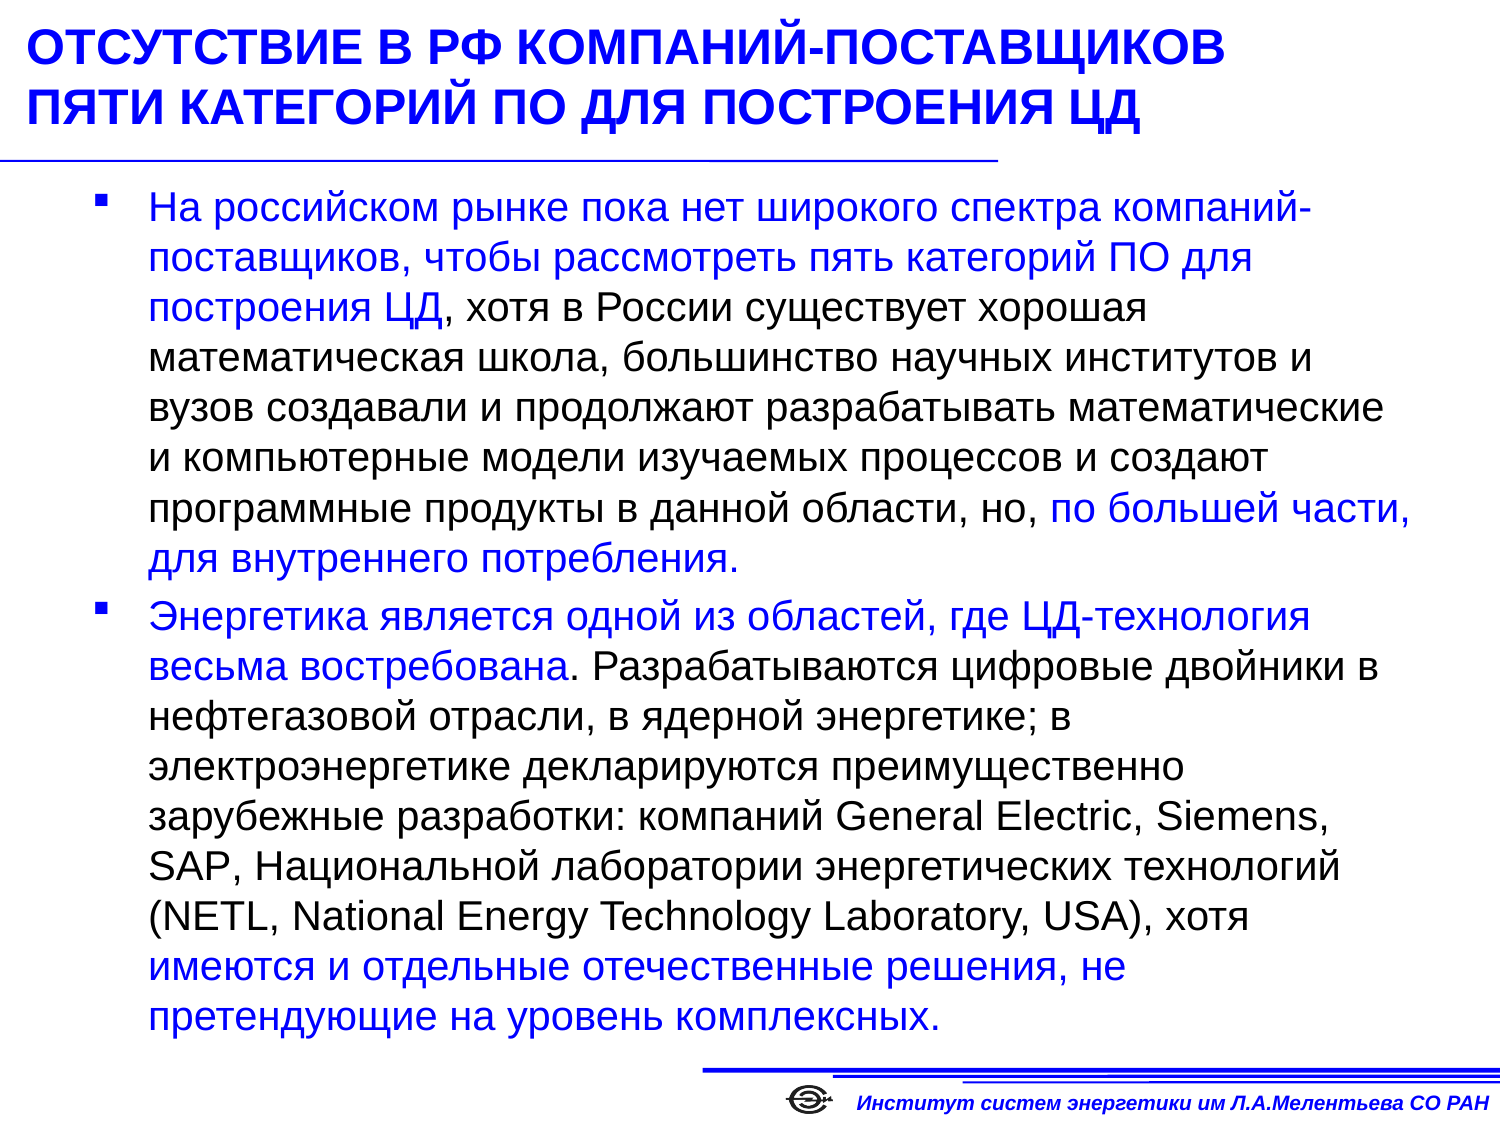

# ОТСУТСТВИЕ В РФ КОМПАНИЙ-ПОСТАВЩИКОВ ПЯТИ КАТЕГОРИЙ ПО ДЛЯ ПОСТРОЕНИЯ ЦД
На российском рынке пока нет широкого спектра компаний-поставщиков, чтобы рассмотреть пять категорий ПО для построения ЦД, хотя в России существует хорошая математическая школа, большинство научных институтов и вузов создавали и продолжают разрабатывать математические и компьютерные модели изучаемых процессов и создают программные продукты в данной области, но, по большей части, для внутреннего потребления.
Энергетика является одной из областей, где ЦД-технология весьма востребована. Разрабатываются цифровые двойники в нефтегазовой отрасли, в ядерной энергетике; в электроэнергетике декларируются преимущественно зарубежные разработки: компаний General Electric, Siemens, SAP, Национальной лаборатории энергетических технологий (NETL, National Energy Technology Laboratory, USA), хотя имеются и отдельные отечественные решения, не претендующие на уровень комплексных.